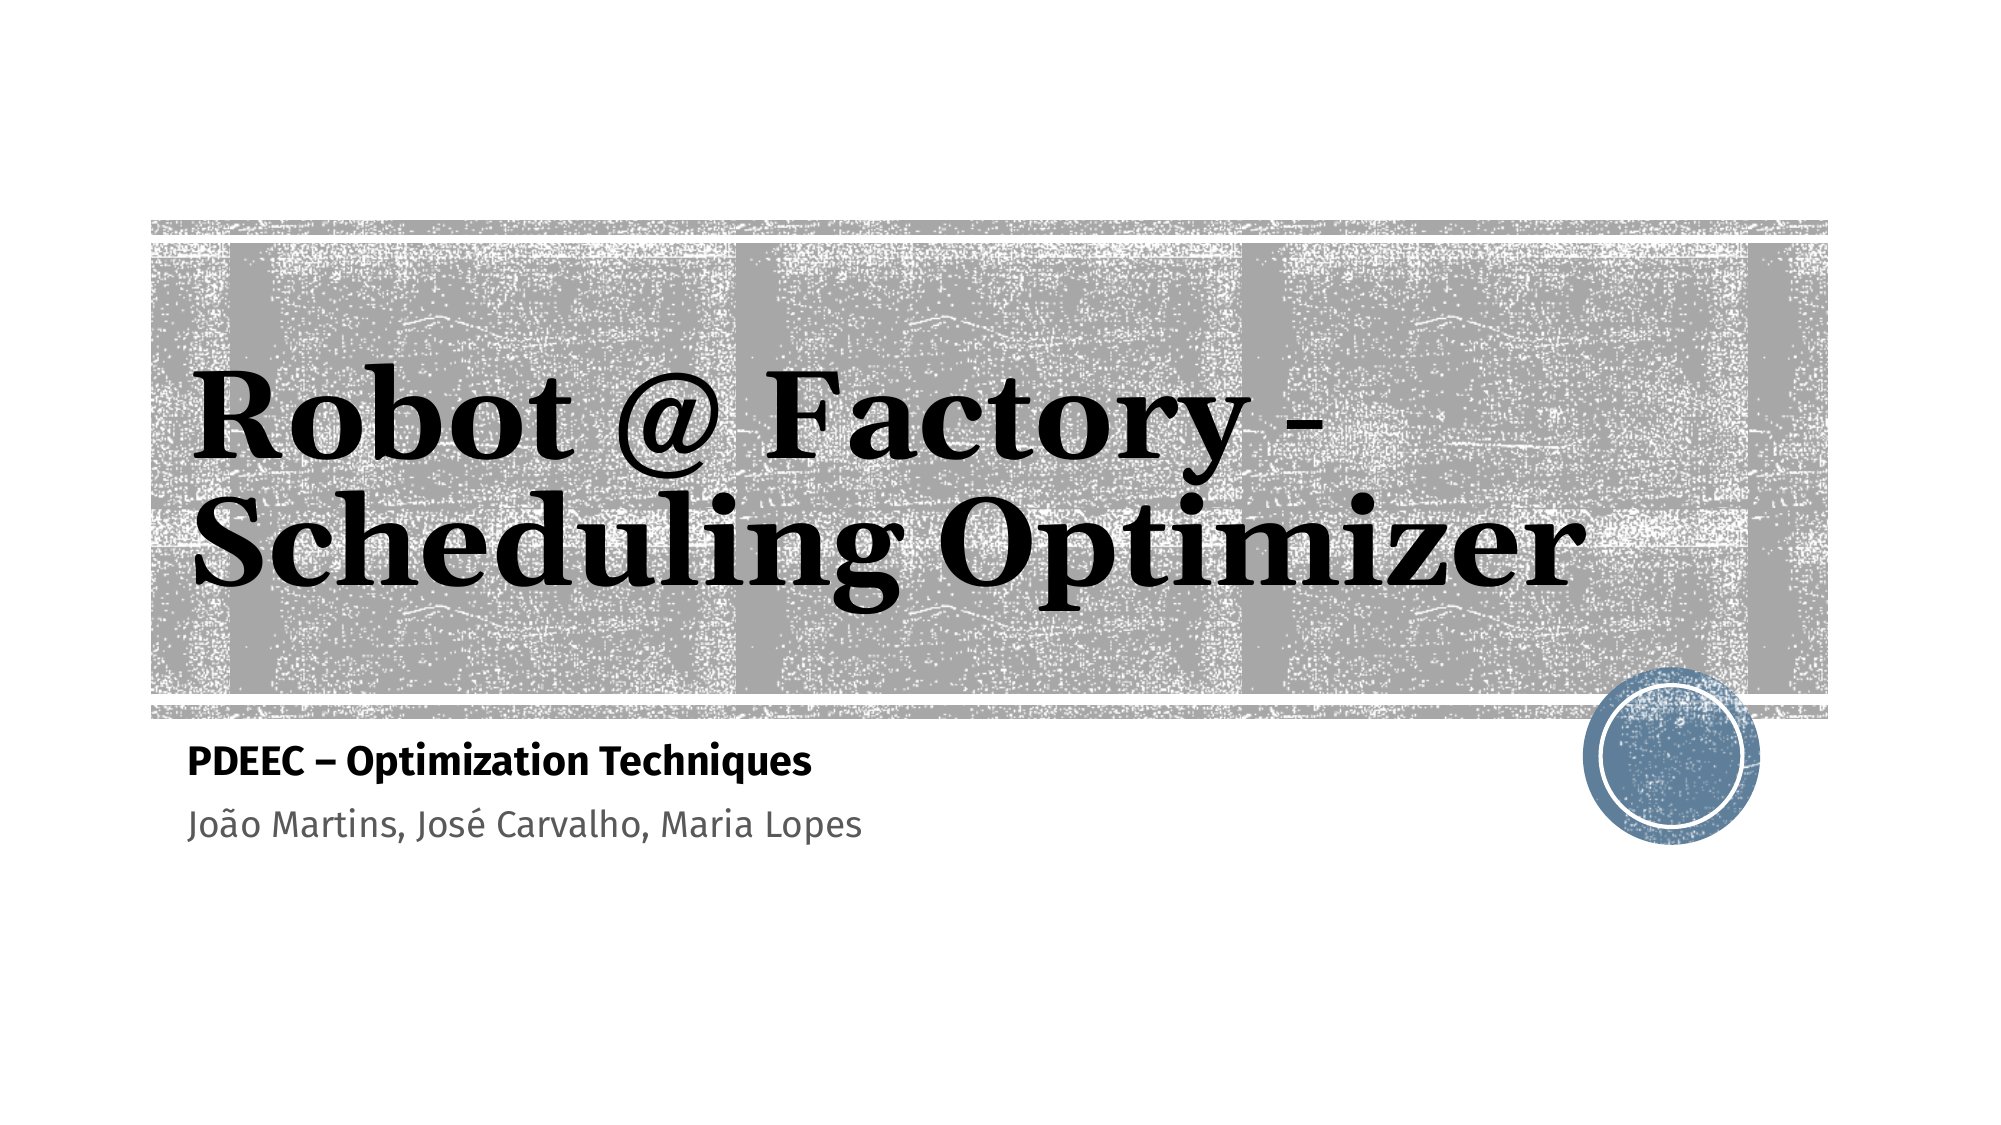

# Robot @ Factory - Scheduling Optimizer
PDEEC – Optimization Techniques
João Martins, José Carvalho, Maria Lopes